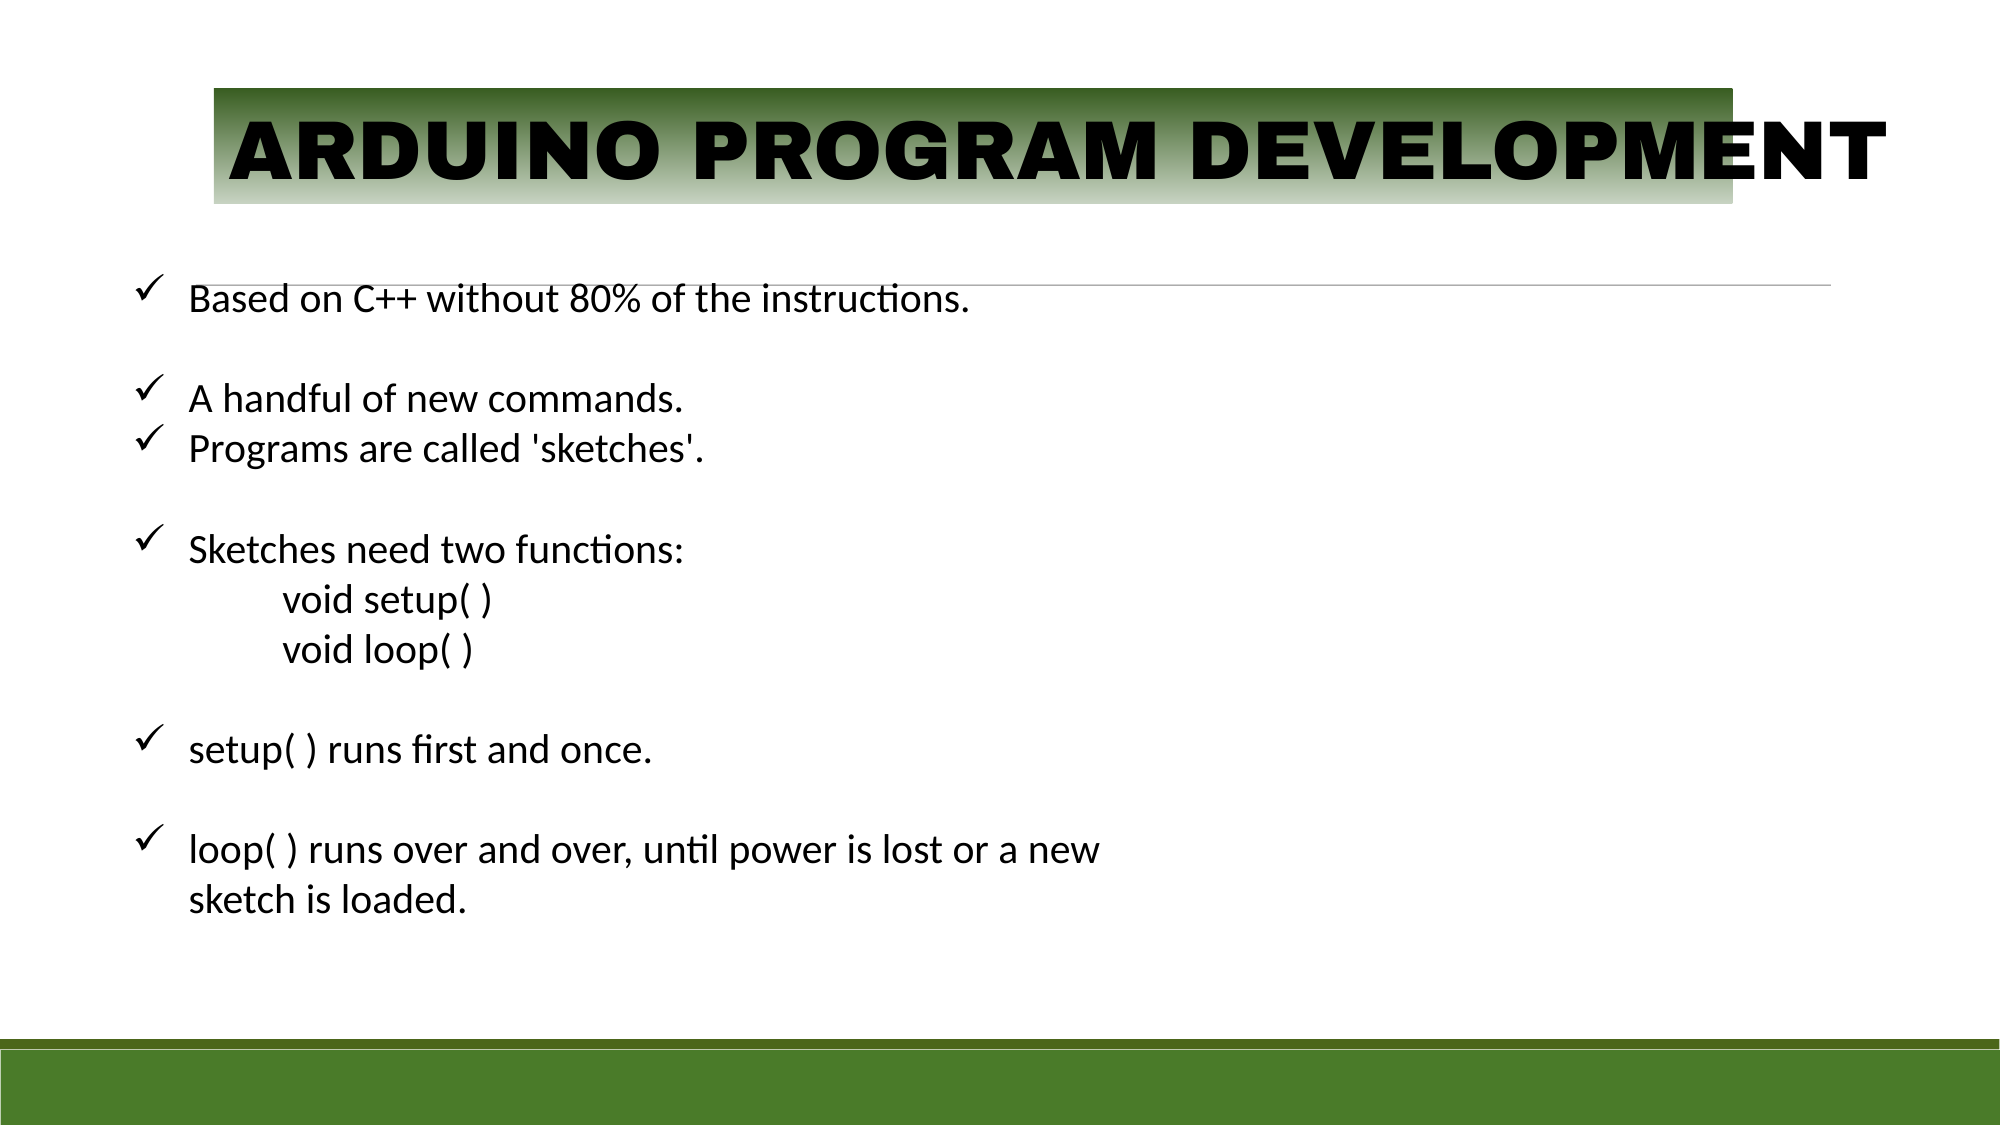

ARDUINO PROGRAM DEVELOPMENT
Based on C++ without 80% of the instructions.

A handful of new commands.
Programs are called 'sketches'.

Sketches need two functions:
	void setup( )
	void loop( )

setup( ) runs first and once.

loop( ) runs over and over, until power is lost or a new sketch is loaded.